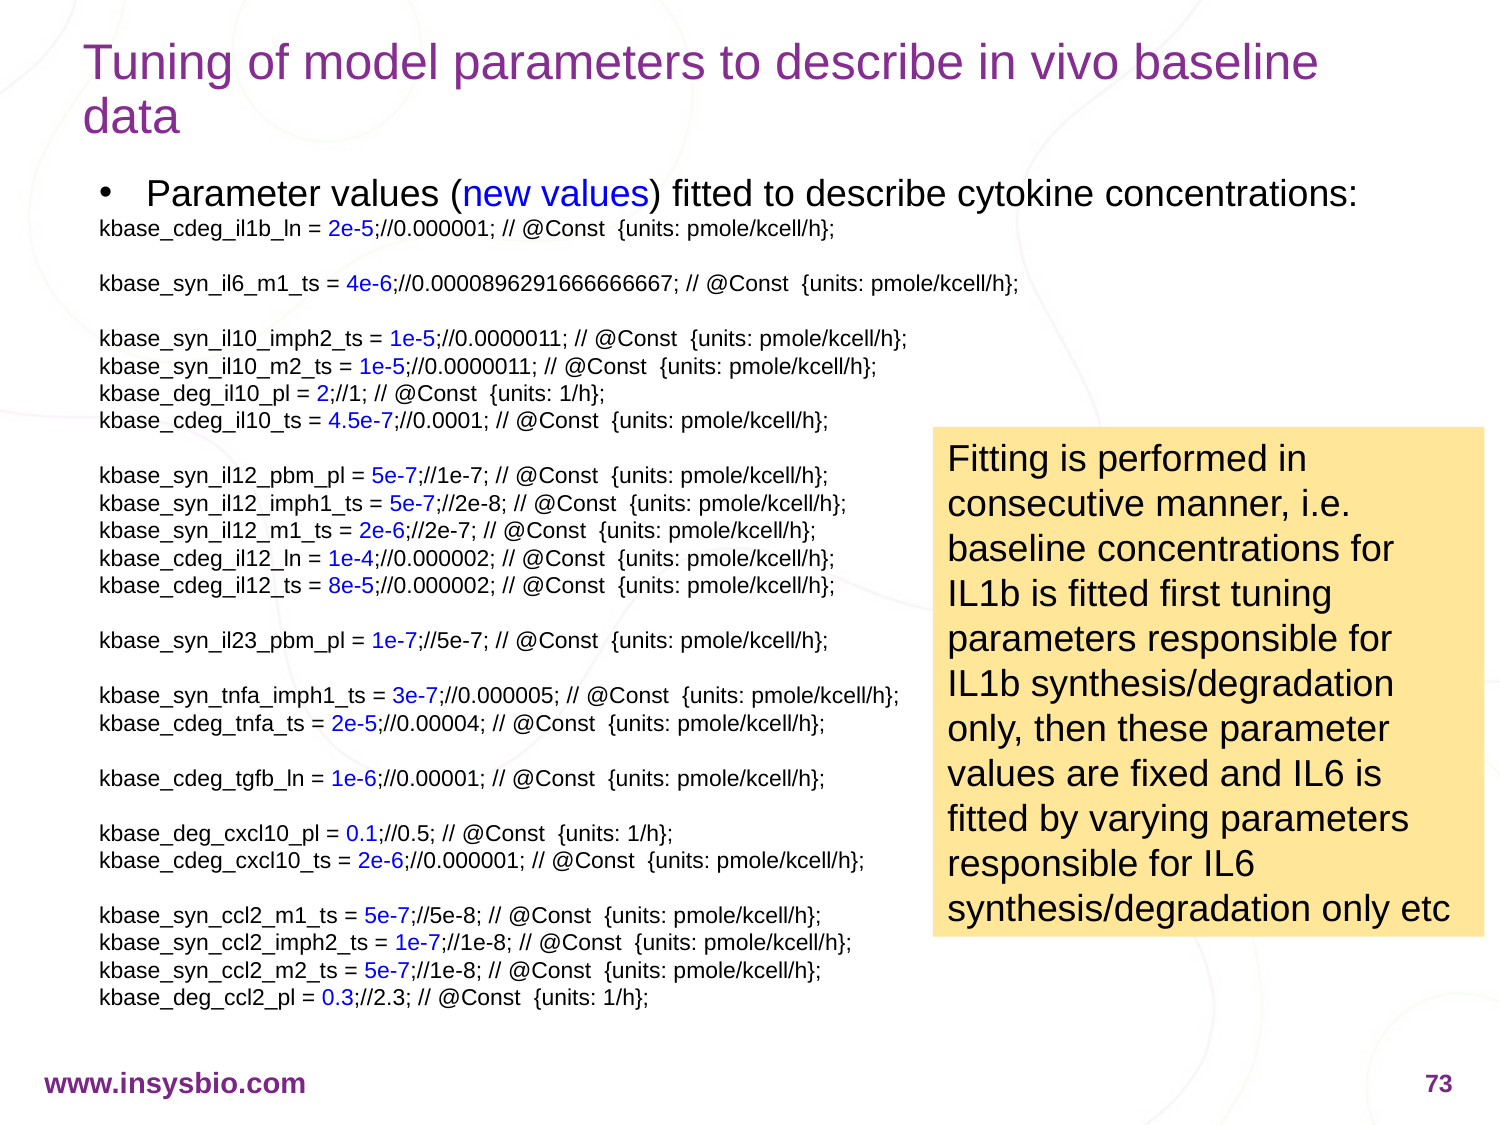

# Tuning of model parameters to describe in vivo baseline data
Parameter values (new values) fitted to describe cytokine concentrations:
kbase_cdeg_il1b_ln = 2e-5;//0.000001; // @Const  {units: pmole/kcell/h};

kbase_syn_il6_m1_ts = 4e-6;//0.0000896291666666667; // @Const  {units: pmole/kcell/h};

kbase_syn_il10_imph2_ts = 1e-5;//0.0000011; // @Const  {units: pmole/kcell/h};
kbase_syn_il10_m2_ts = 1e-5;//0.0000011; // @Const  {units: pmole/kcell/h};
kbase_deg_il10_pl = 2;//1; // @Const  {units: 1/h};
kbase_cdeg_il10_ts = 4.5e-7;//0.0001; // @Const  {units: pmole/kcell/h};

kbase_syn_il12_pbm_pl = 5e-7;//1e-7; // @Const  {units: pmole/kcell/h};
kbase_syn_il12_imph1_ts = 5e-7;//2e-8; // @Const  {units: pmole/kcell/h};
kbase_syn_il12_m1_ts = 2e-6;//2e-7; // @Const  {units: pmole/kcell/h};
kbase_cdeg_il12_ln = 1e-4;//0.000002; // @Const  {units: pmole/kcell/h};
kbase_cdeg_il12_ts = 8e-5;//0.000002; // @Const  {units: pmole/kcell/h};

kbase_syn_il23_pbm_pl = 1e-7;//5e-7; // @Const  {units: pmole/kcell/h};

kbase_syn_tnfa_imph1_ts = 3e-7;//0.000005; // @Const  {units: pmole/kcell/h};
kbase_cdeg_tnfa_ts = 2e-5;//0.00004; // @Const  {units: pmole/kcell/h};

kbase_cdeg_tgfb_ln = 1e-6;//0.00001; // @Const  {units: pmole/kcell/h};

kbase_deg_cxcl10_pl = 0.1;//0.5; // @Const  {units: 1/h};
kbase_cdeg_cxcl10_ts = 2e-6;//0.000001; // @Const  {units: pmole/kcell/h};

kbase_syn_ccl2_m1_ts = 5e-7;//5e-8; // @Const  {units: pmole/kcell/h};
kbase_syn_ccl2_imph2_ts = 1e-7;//1e-8; // @Const  {units: pmole/kcell/h};
kbase_syn_ccl2_m2_ts = 5e-7;//1e-8; // @Const  {units: pmole/kcell/h};
kbase_deg_ccl2_pl = 0.3;//2.3; // @Const  {units: 1/h};
Fitting is performed in consecutive manner, i.e. baseline concentrations for IL1b is fitted first tuning parameters responsible for IL1b synthesis/degradation only, then these parameter values are fixed and IL6 is fitted by varying parameters responsible for IL6 synthesis/degradation only etc
73